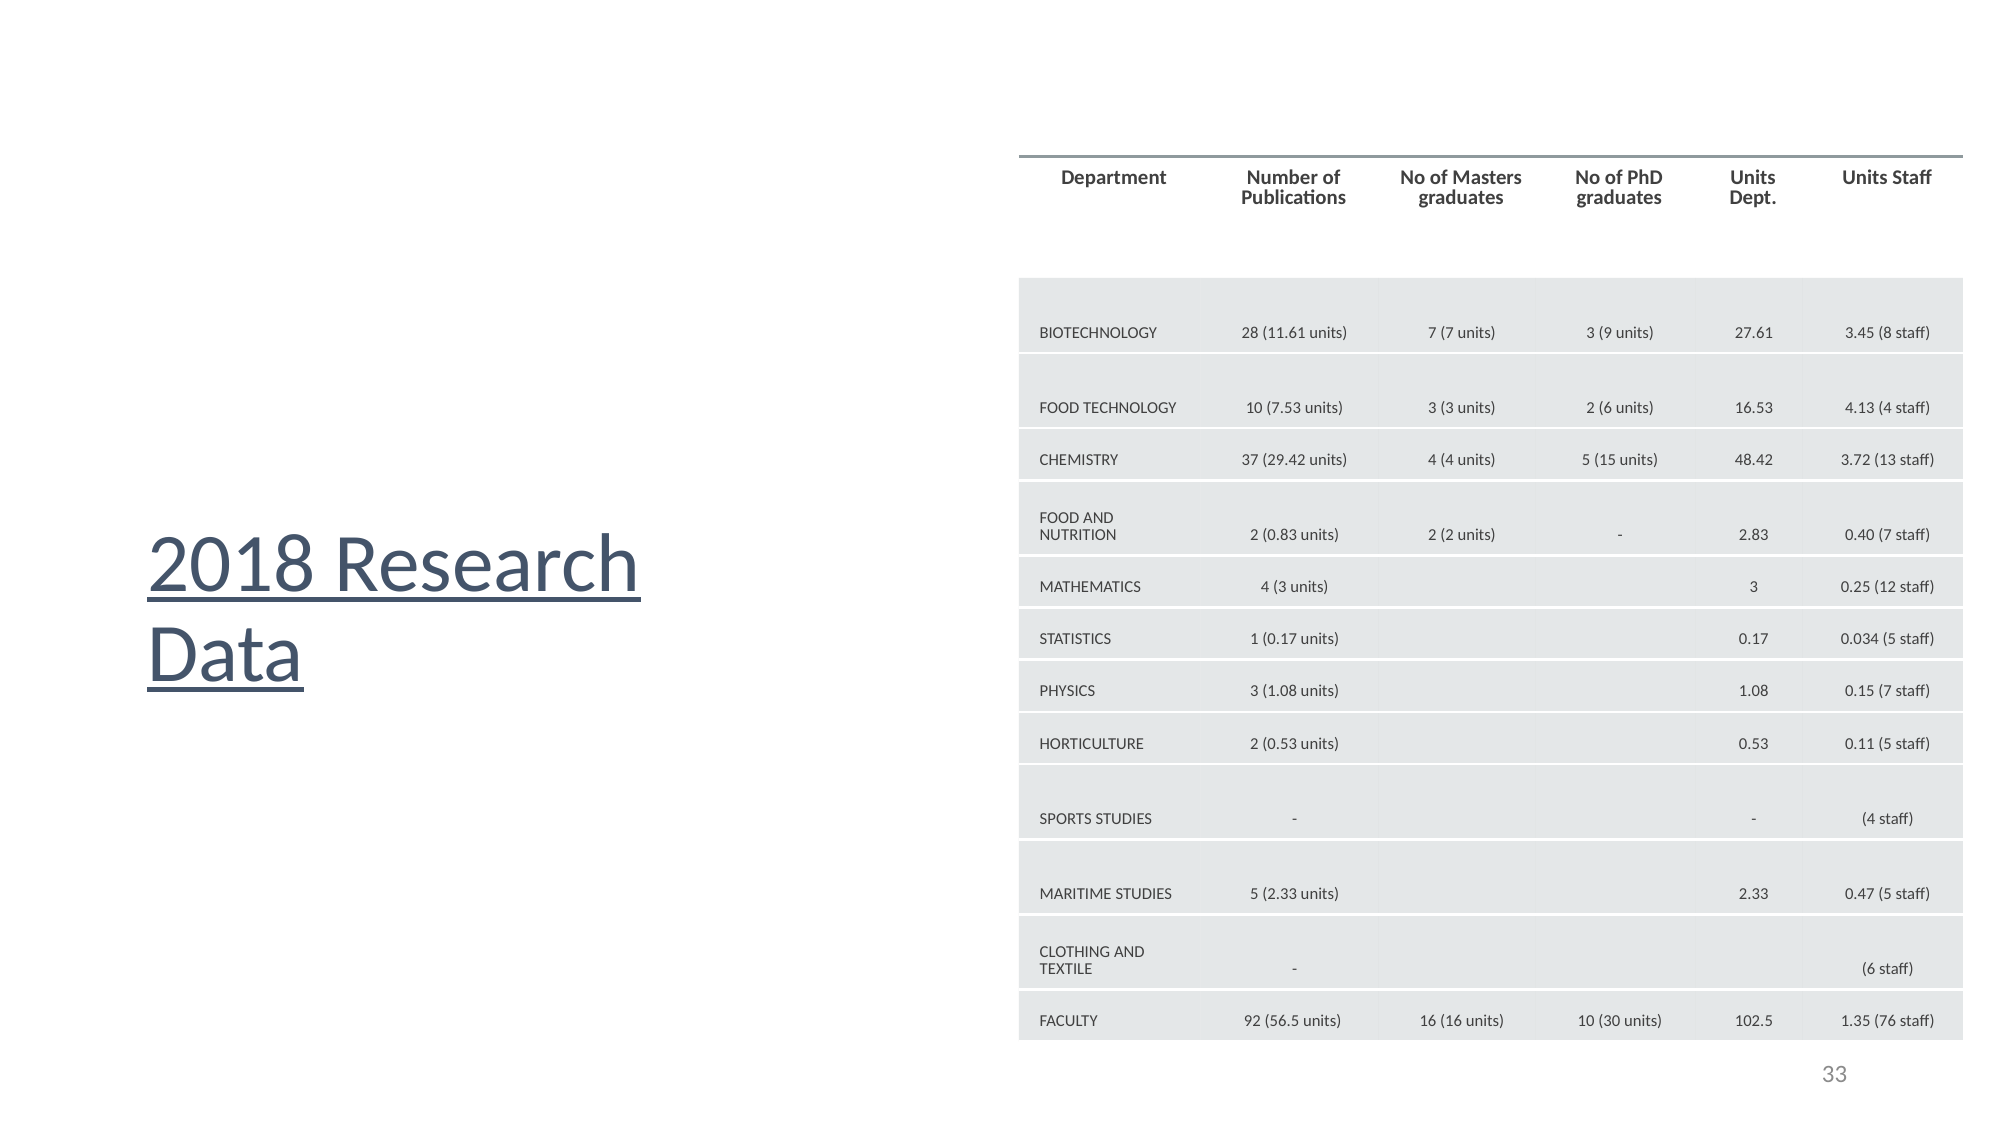

| Department | Number of Publications | No of Masters graduates | No of PhD graduates | Units Dept. | Units Staff |
| --- | --- | --- | --- | --- | --- |
| BIOTECHNOLOGY | 28 (11.61 units) | 7 (7 units) | 3 (9 units) | 27.61 | 3.45 (8 staff) |
| FOOD TECHNOLOGY | 10 (7.53 units) | 3 (3 units) | 2 (6 units) | 16.53 | 4.13 (4 staff) |
| CHEMISTRY | 37 (29.42 units) | 4 (4 units) | 5 (15 units) | 48.42 | 3.72 (13 staff) |
| FOOD AND NUTRITION | 2 (0.83 units) | 2 (2 units) | - | 2.83 | 0.40 (7 staff) |
| MATHEMATICS | 4 (3 units) |  |  | 3 | 0.25 (12 staff) |
| STATISTICS | 1 (0.17 units) |  |  | 0.17 | 0.034 (5 staff) |
| PHYSICS | 3 (1.08 units) |  |  | 1.08 | 0.15 (7 staff) |
| HORTICULTURE | 2 (0.53 units) |  |  | 0.53 | 0.11 (5 staff) |
| SPORTS STUDIES | - |  |  | - | (4 staff) |
| MARITIME STUDIES | 5 (2.33 units) |  |  | 2.33 | 0.47 (5 staff) |
| CLOTHING AND TEXTILE | - |  |  |  | (6 staff) |
| FACULTY | 92 (56.5 units) | 16 (16 units) | 10 (30 units) | 102.5 | 1.35 (76 staff) |
2018 Research Data
33